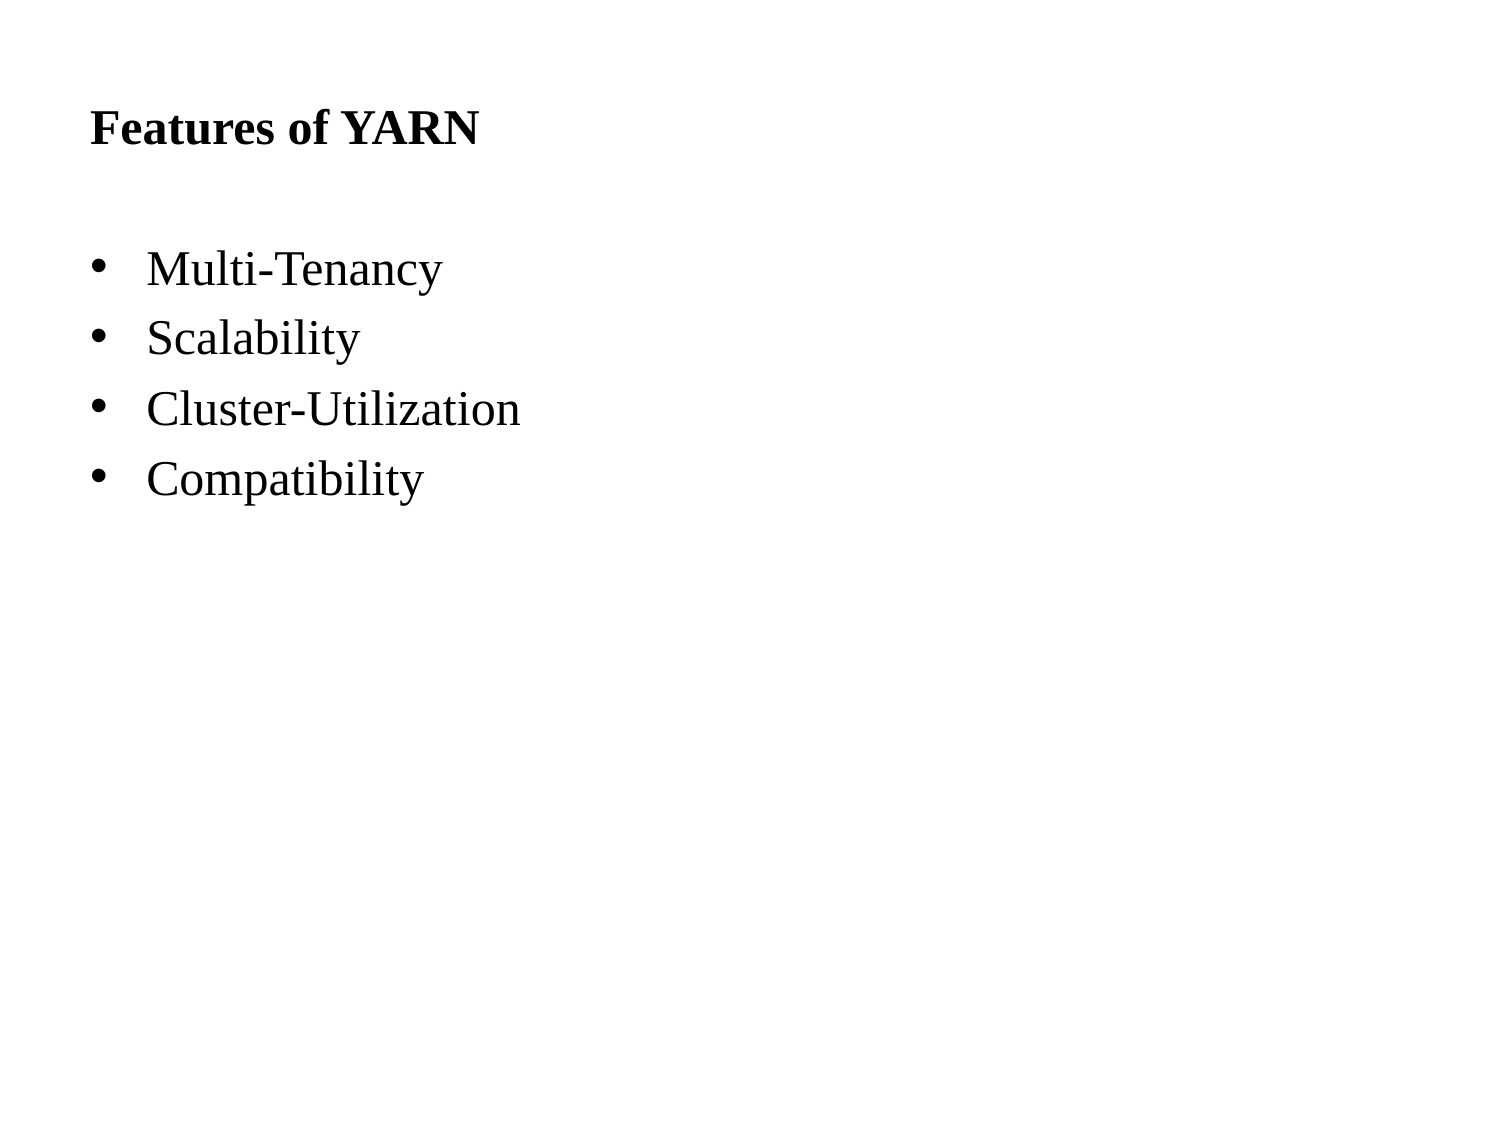

Features of YARN

Multi-Tenancy
Scalability
Cluster-Utilization
Compatibility